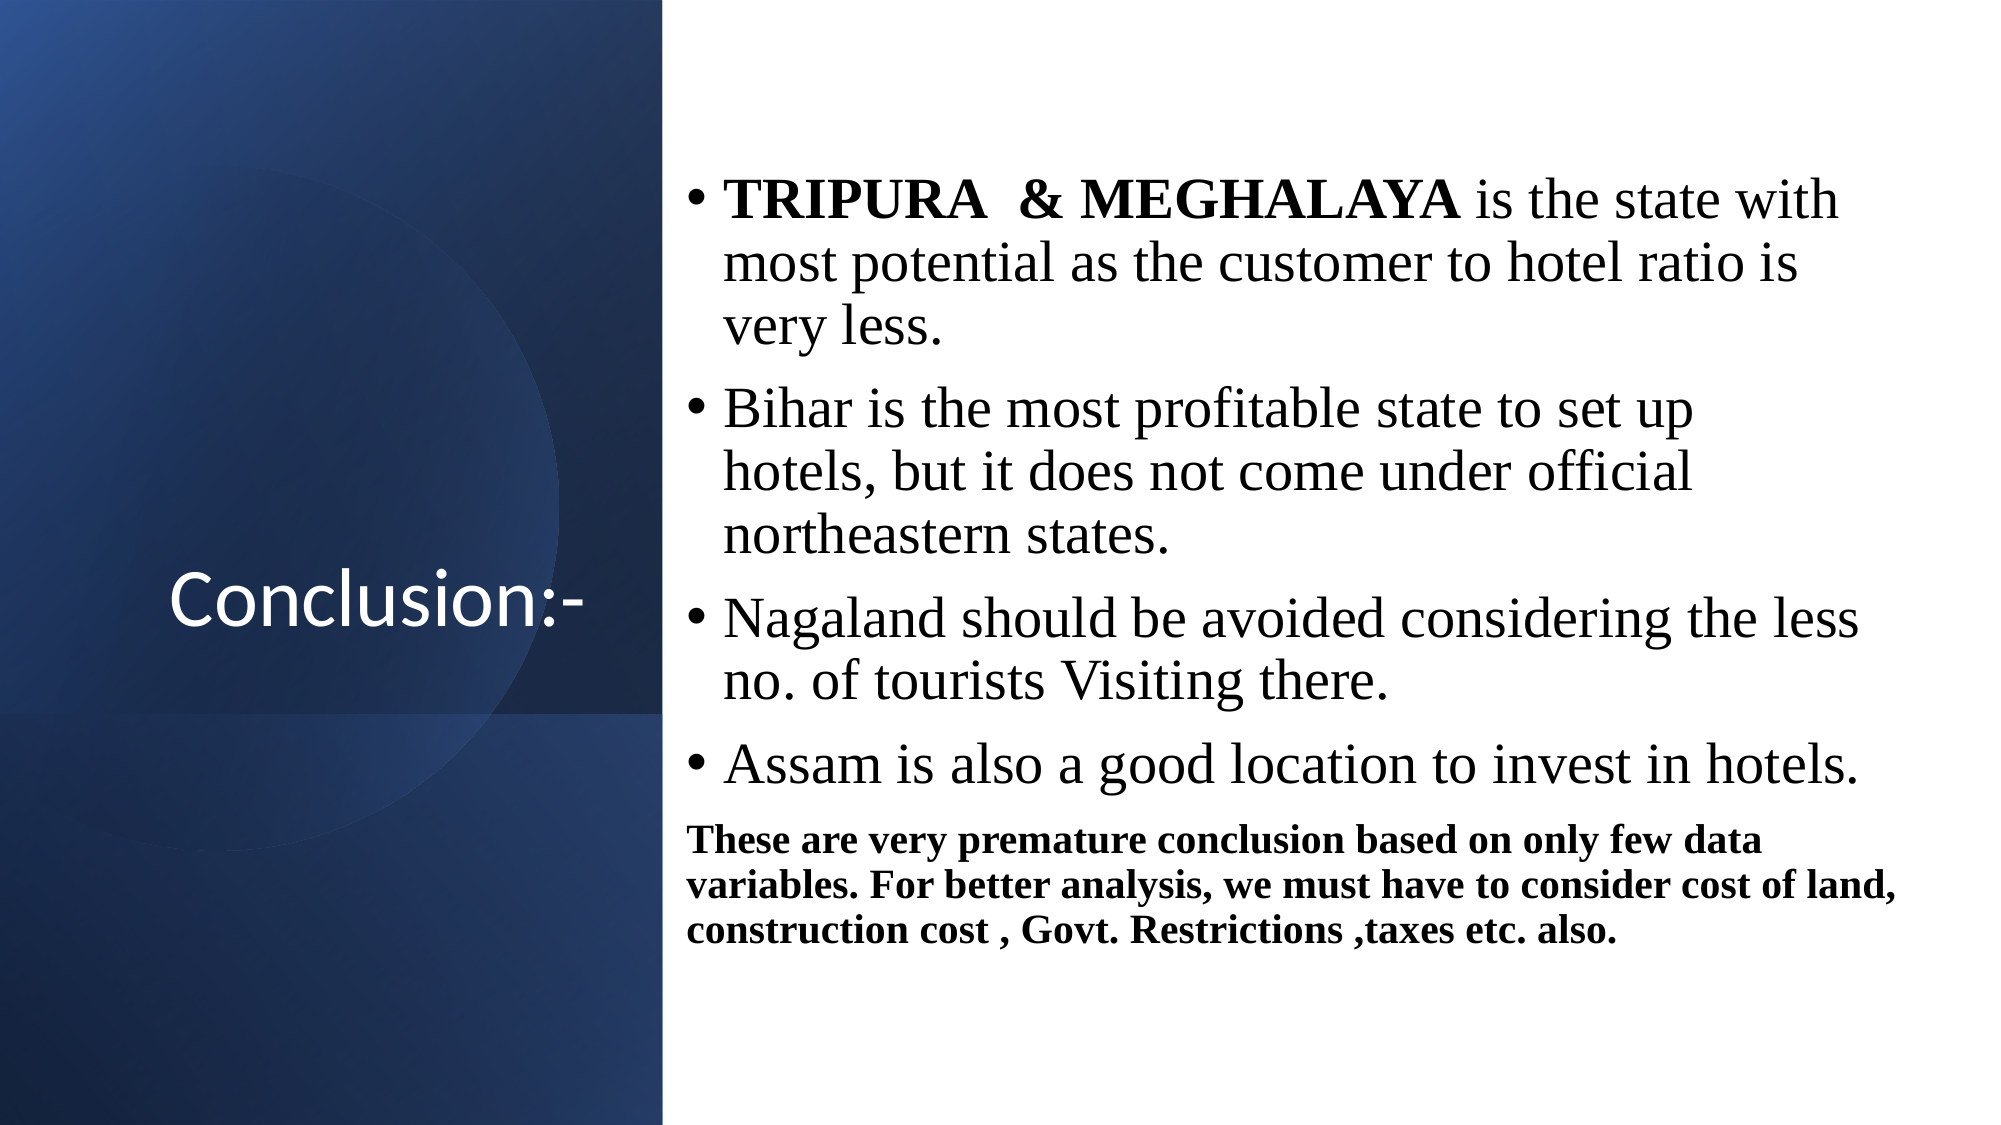

TRIPURA  & MEGHALAYA is the state with most potential as the customer to hotel ratio is very less.
Bihar is the most profitable state to set up hotels, but it does not come under official northeastern states.
Nagaland should be avoided considering the less no. of tourists Visiting there.
Assam is also a good location to invest in hotels.
These are very premature conclusion based on only few data variables. For better analysis, we must have to consider cost of land, construction cost , Govt. Restrictions ,taxes etc. also.
# Conclusion:-